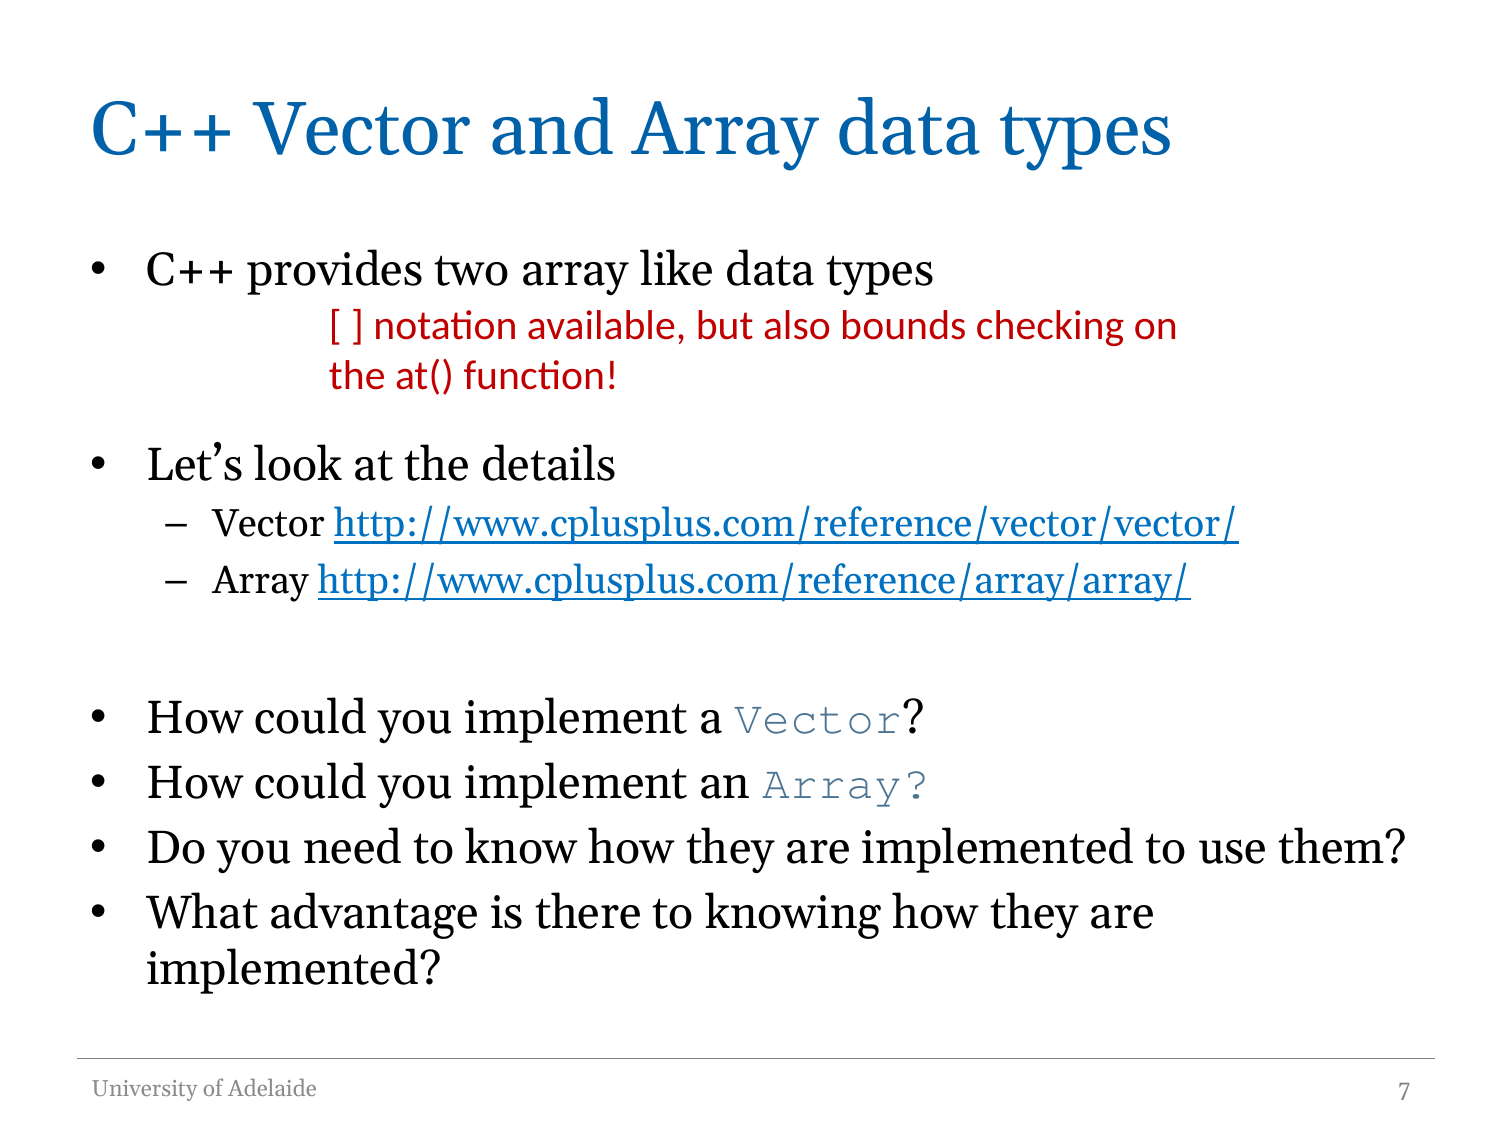

# C++ Vector and Array data types
C++ provides two array like data types

Let’s look at the details
Vector http://www.cplusplus.com/reference/vector/vector/
Array http://www.cplusplus.com/reference/array/array/

How could you implement a Vector?
How could you implement an Array?
Do you need to know how they are implemented to use them?
What advantage is there to knowing how they are implemented?

[ ] notation available, but also bounds checking on the at() function!
University of Adelaide
7